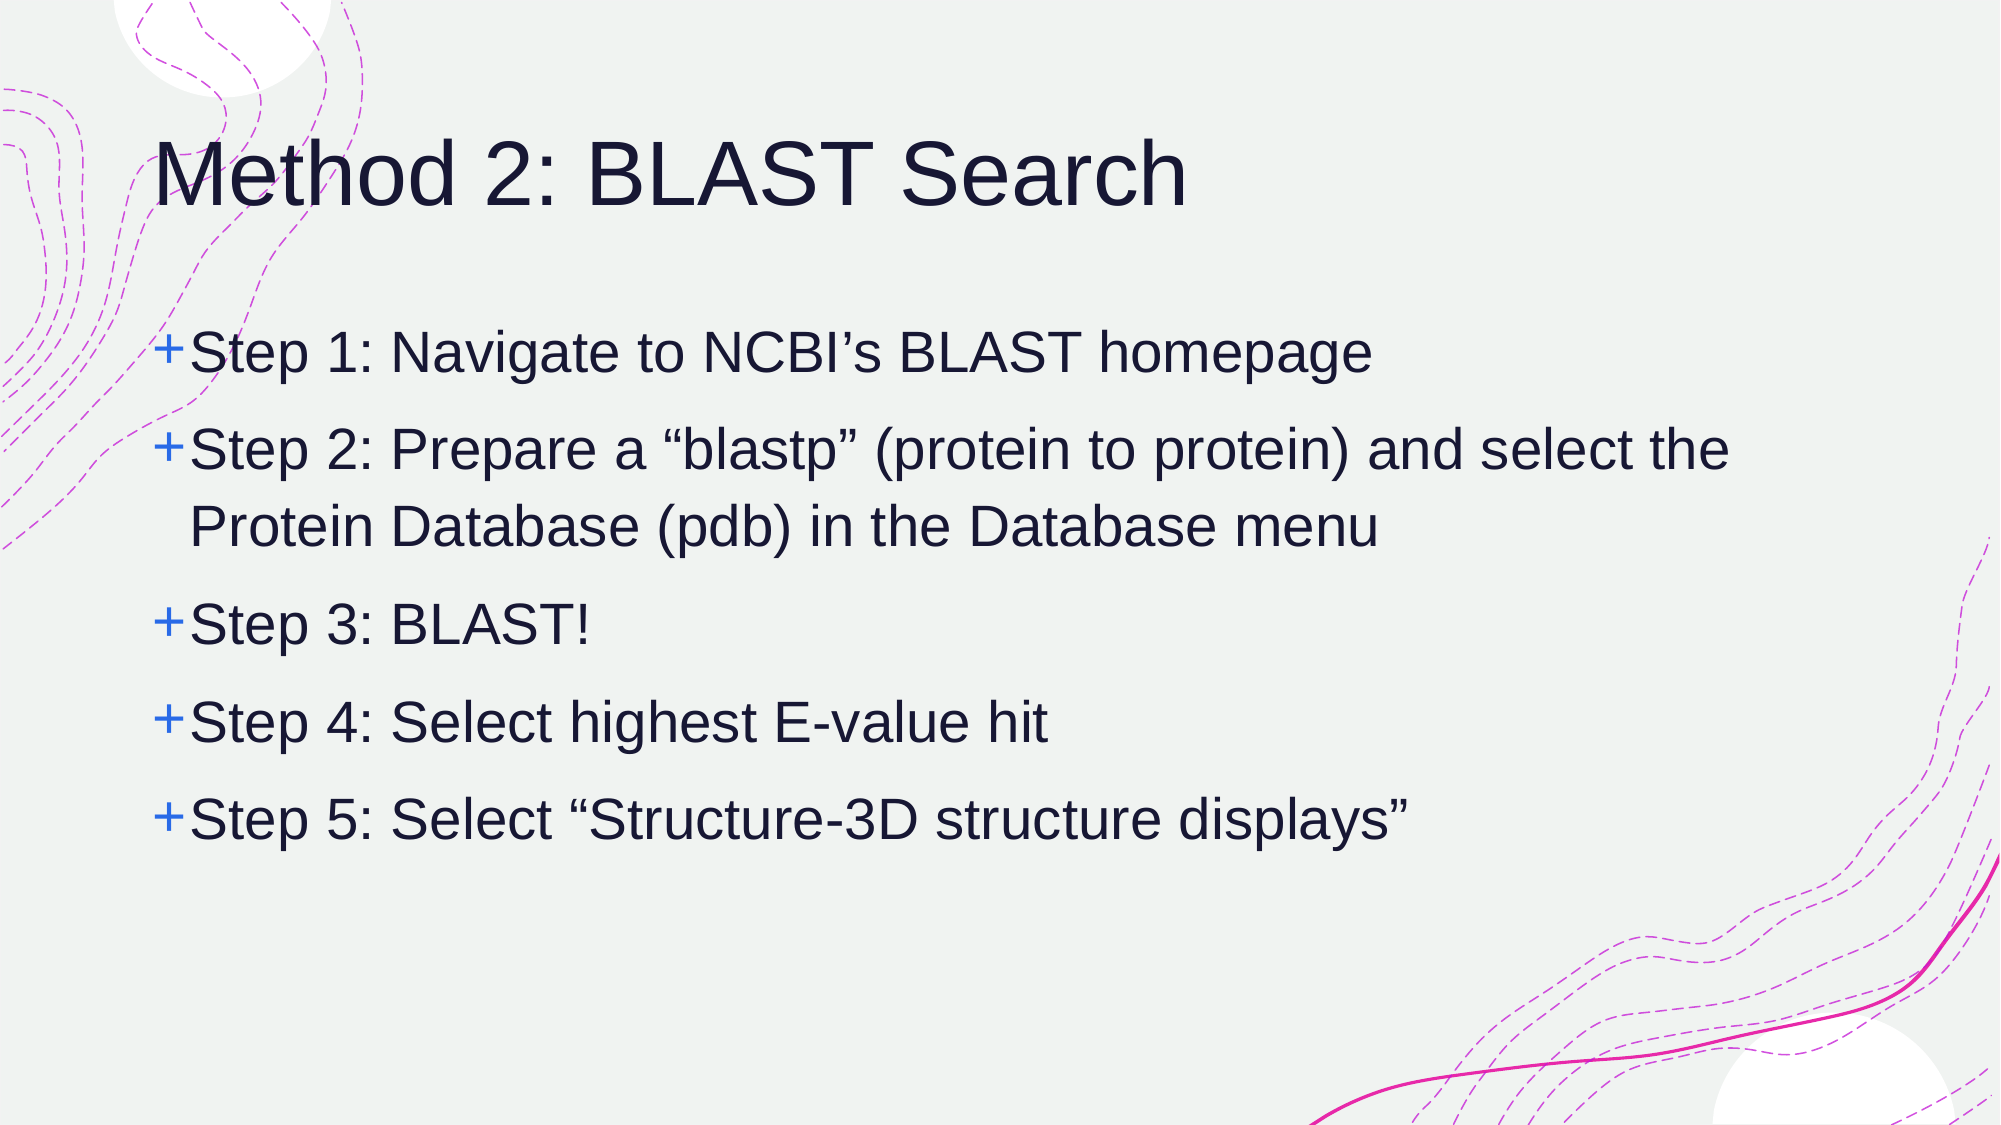

# Method 2: BLAST Search
Step 1: Navigate to NCBI’s BLAST homepage
Step 2: Prepare a “blastp” (protein to protein) and select the Protein Database (pdb) in the Database menu
Step 3: BLAST!
Step 4: Select highest E-value hit
Step 5: Select “Structure-3D structure displays”